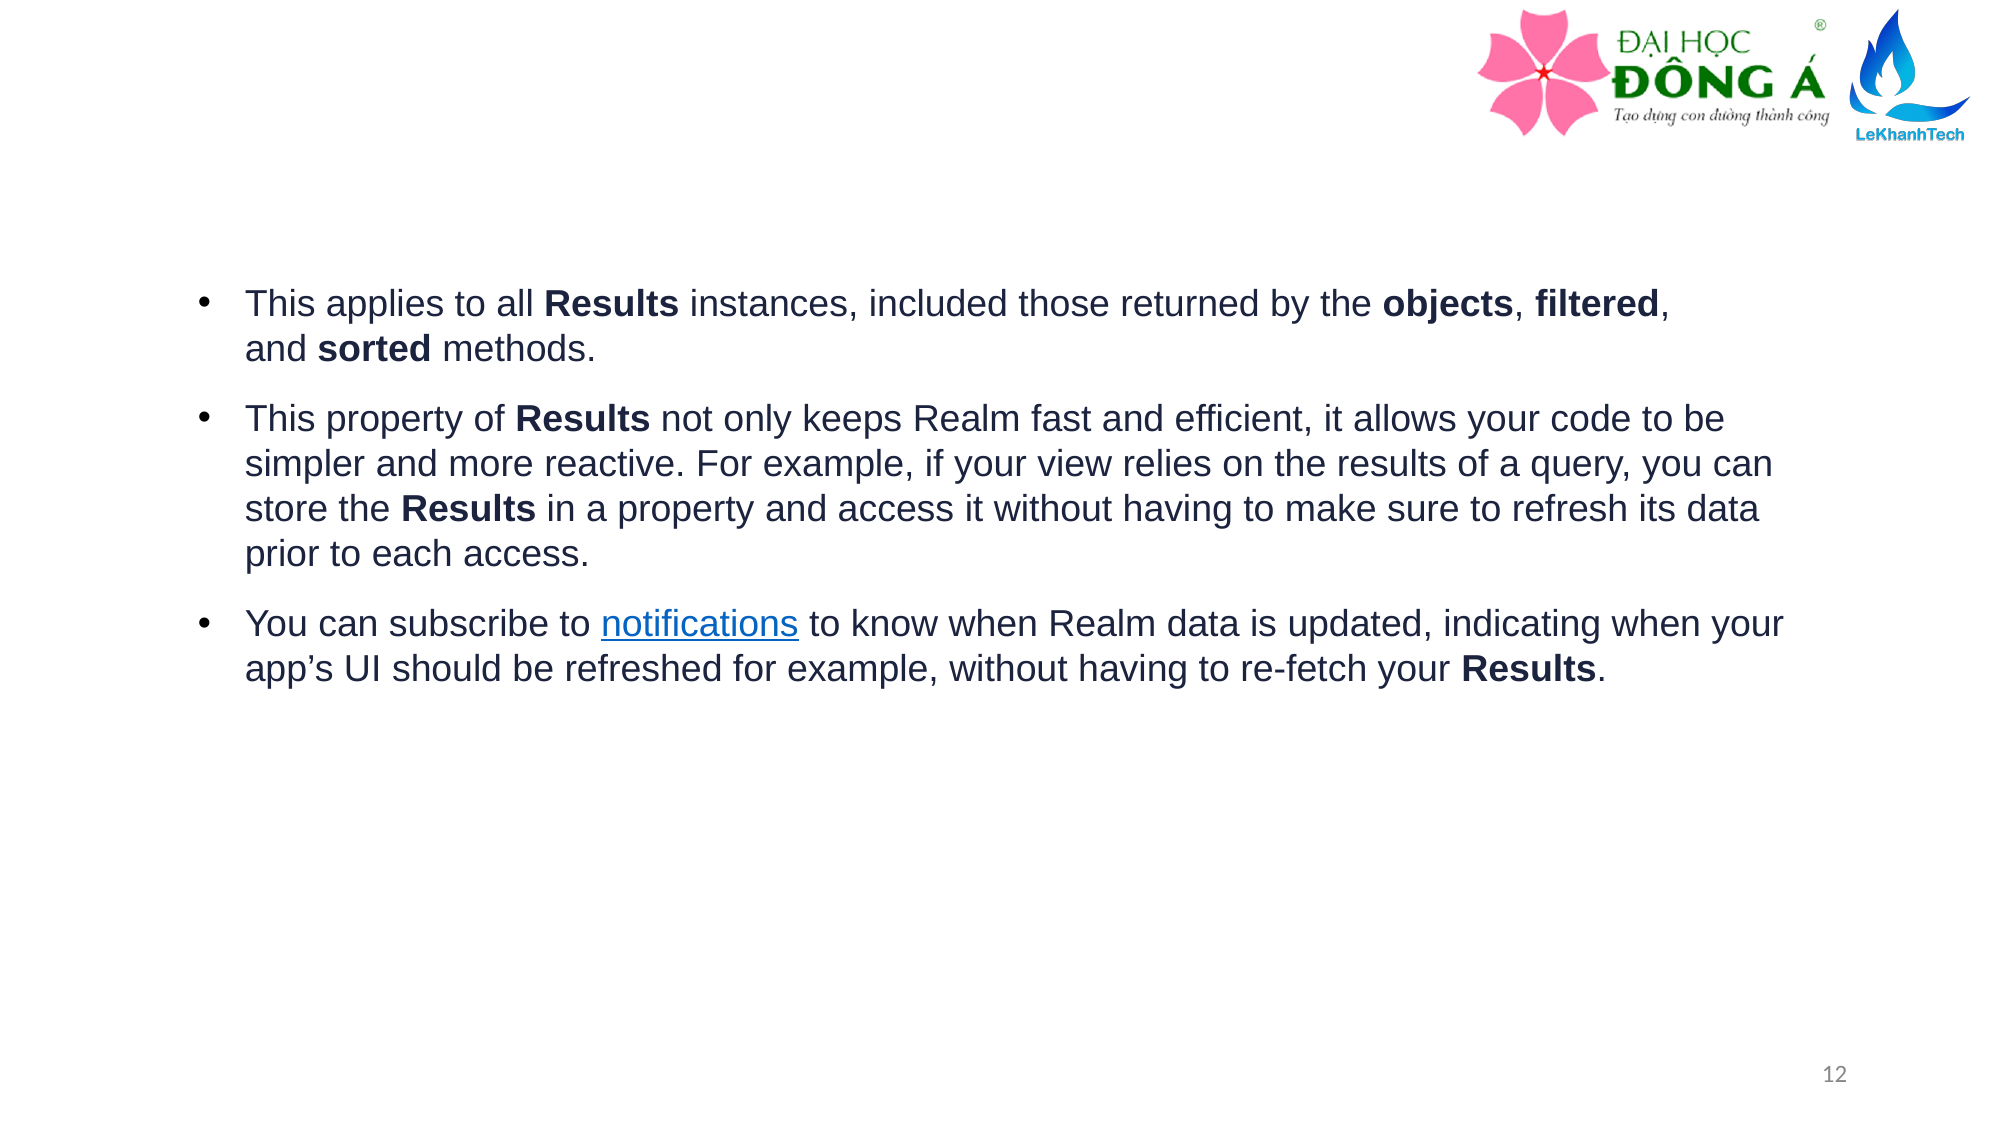

This applies to all Results instances, included those returned by the objects, filtered, and sorted methods.
This property of Results not only keeps Realm fast and efficient, it allows your code to be simpler and more reactive. For example, if your view relies on the results of a query, you can store the Results in a property and access it without having to make sure to refresh its data prior to each access.
You can subscribe to notifications to know when Realm data is updated, indicating when your app’s UI should be refreshed for example, without having to re-fetch your Results.
12